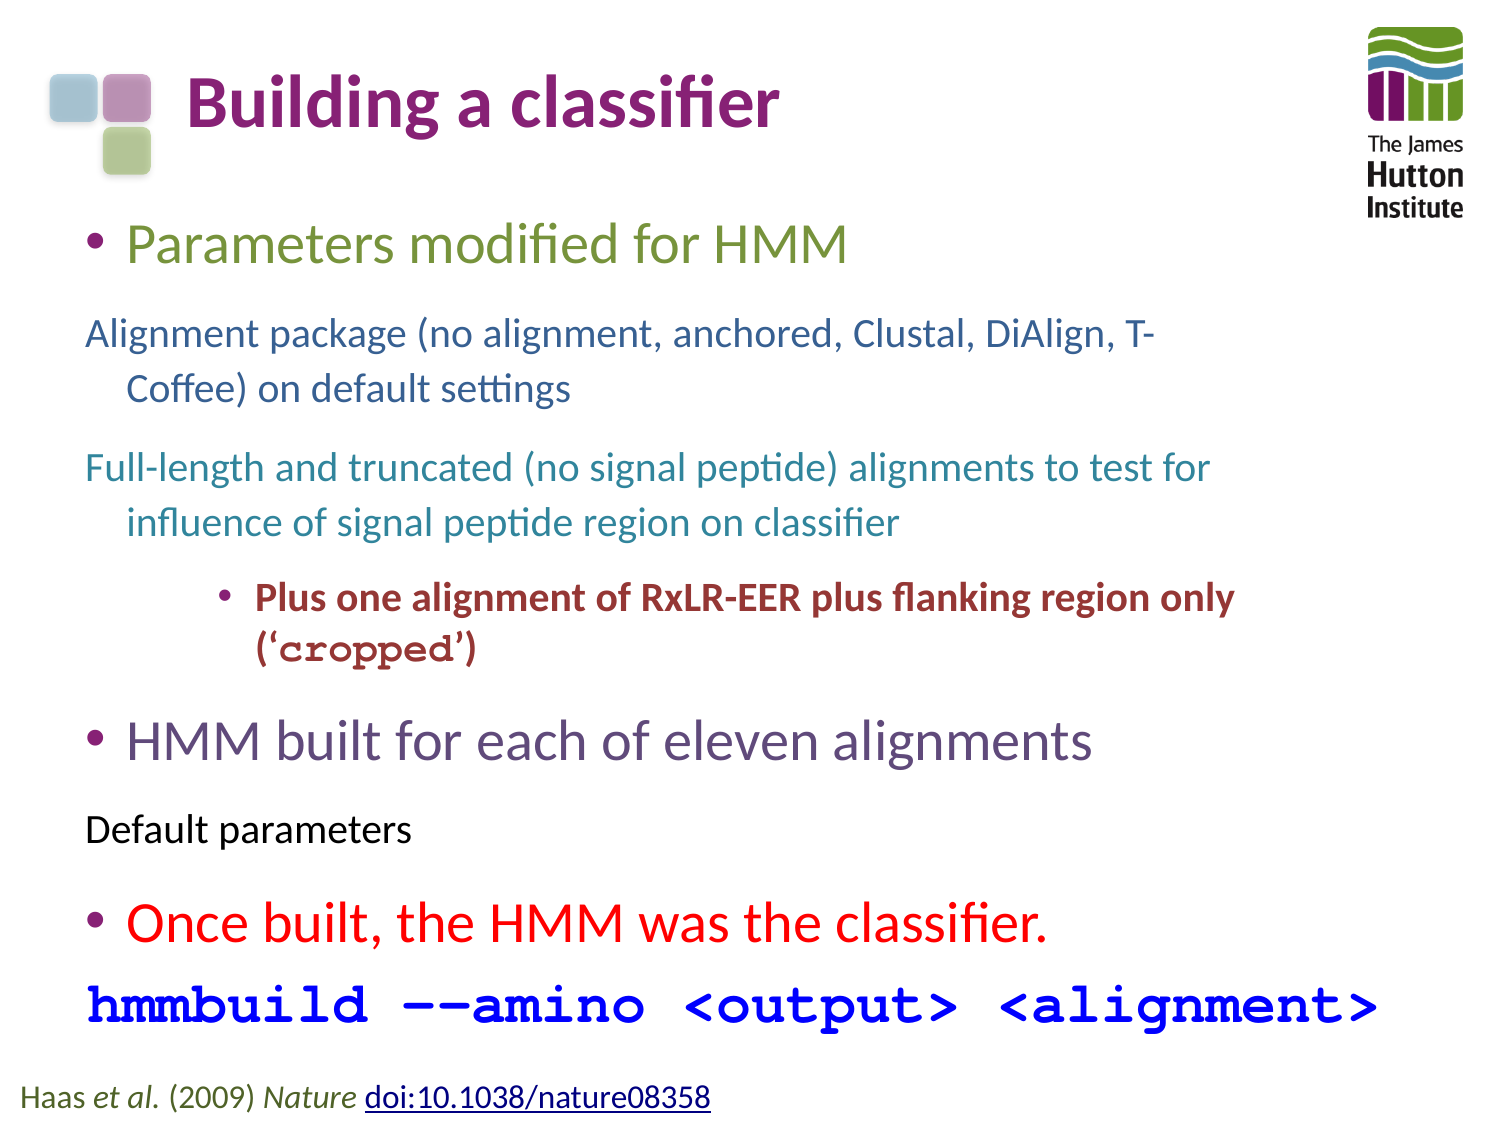

# Building a classifier
Parameters modified for HMM
Alignment package (no alignment, anchored, Clustal, DiAlign, T-Coffee) on default settings
Full-length and truncated (no signal peptide) alignments to test for influence of signal peptide region on classifier
Plus one alignment of RxLR-EER plus flanking region only
(‘cropped’)
HMM built for each of eleven alignments
Default parameters
Once built, the HMM was the classifier.
hmmbuild --amino <output> <alignment>
Haas et al. (2009) Nature doi:10.1038/nature08358